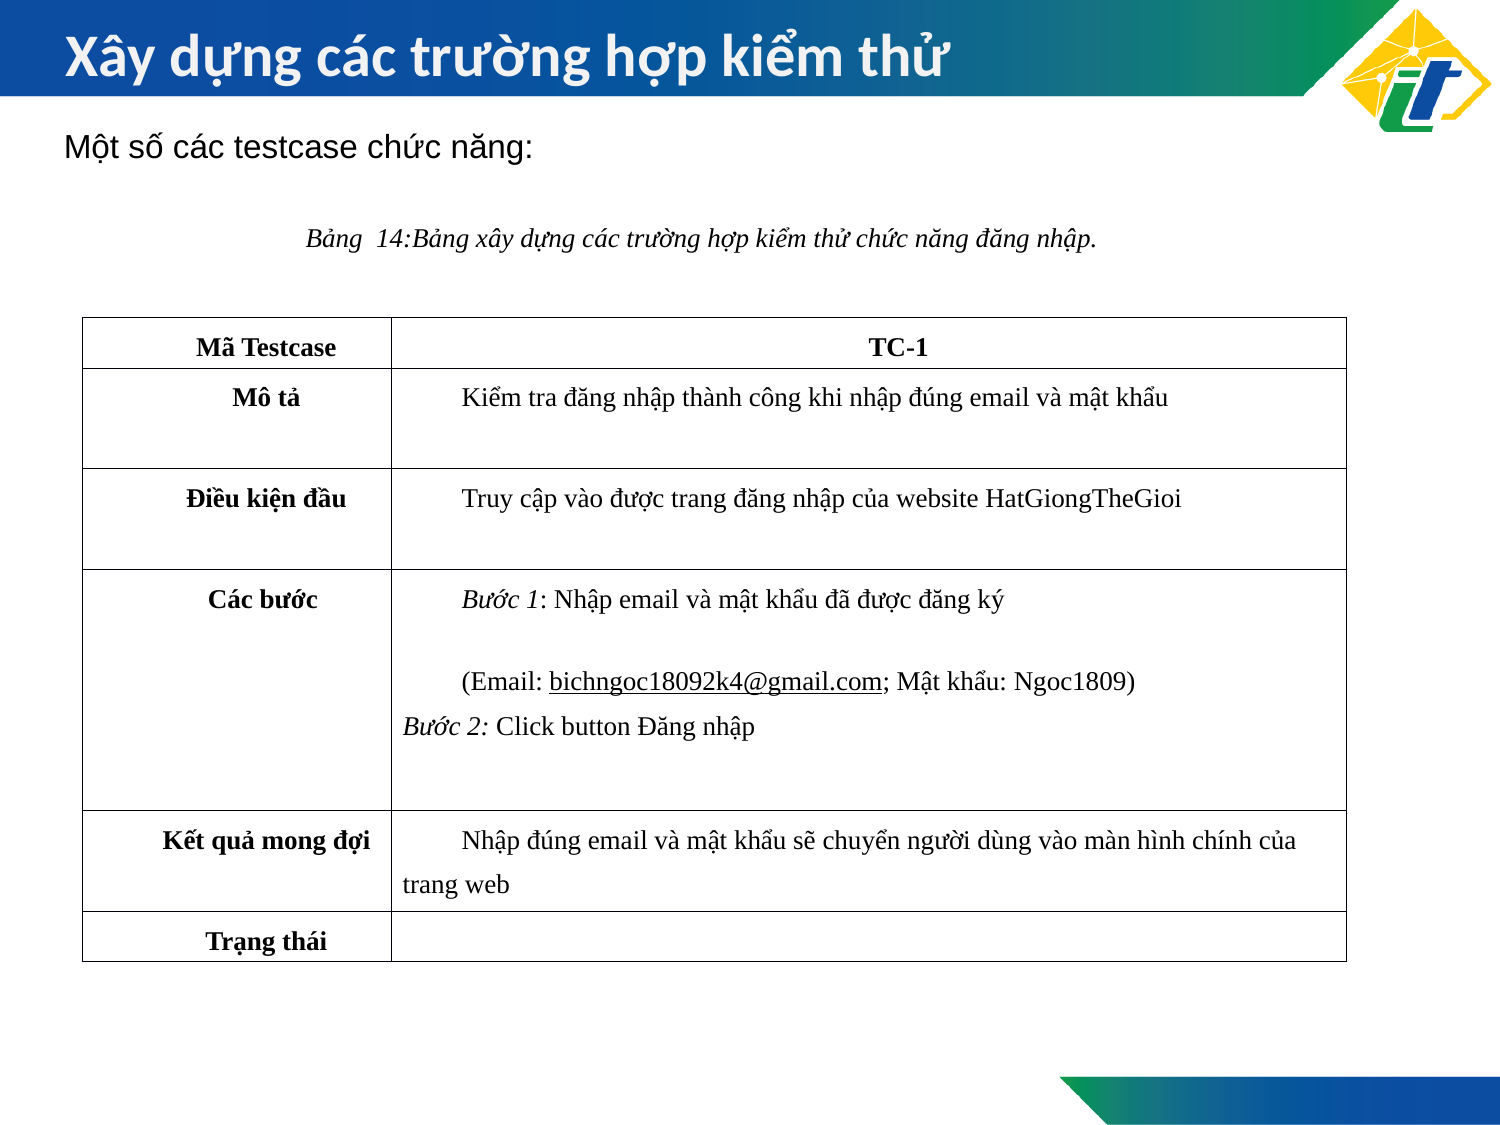

# Xây dựng các trường hợp kiểm thử
Một số các testcase chức năng:
Bảng  14:Bảng xây dựng các trường hợp kiểm thử chức năng đăng nhập.
| Mã Testcase | TC-1 |
| --- | --- |
| Mô tả | Kiểm tra đăng nhập thành công khi nhập đúng email và mật khẩu |
| Điều kiện đầu | Truy cập vào được trang đăng nhập của website HatGiongTheGioi |
| Các bước | Bước 1: Nhập email và mật khẩu đã được đăng ký (Email: bichngoc18092k4@gmail.com; Mật khẩu: Ngoc1809) Bước 2: Click button Đăng nhập |
| Kết quả mong đợi | Nhập đúng email và mật khẩu sẽ chuyển người dùng vào màn hình chính của trang web |
| Trạng thái |  |